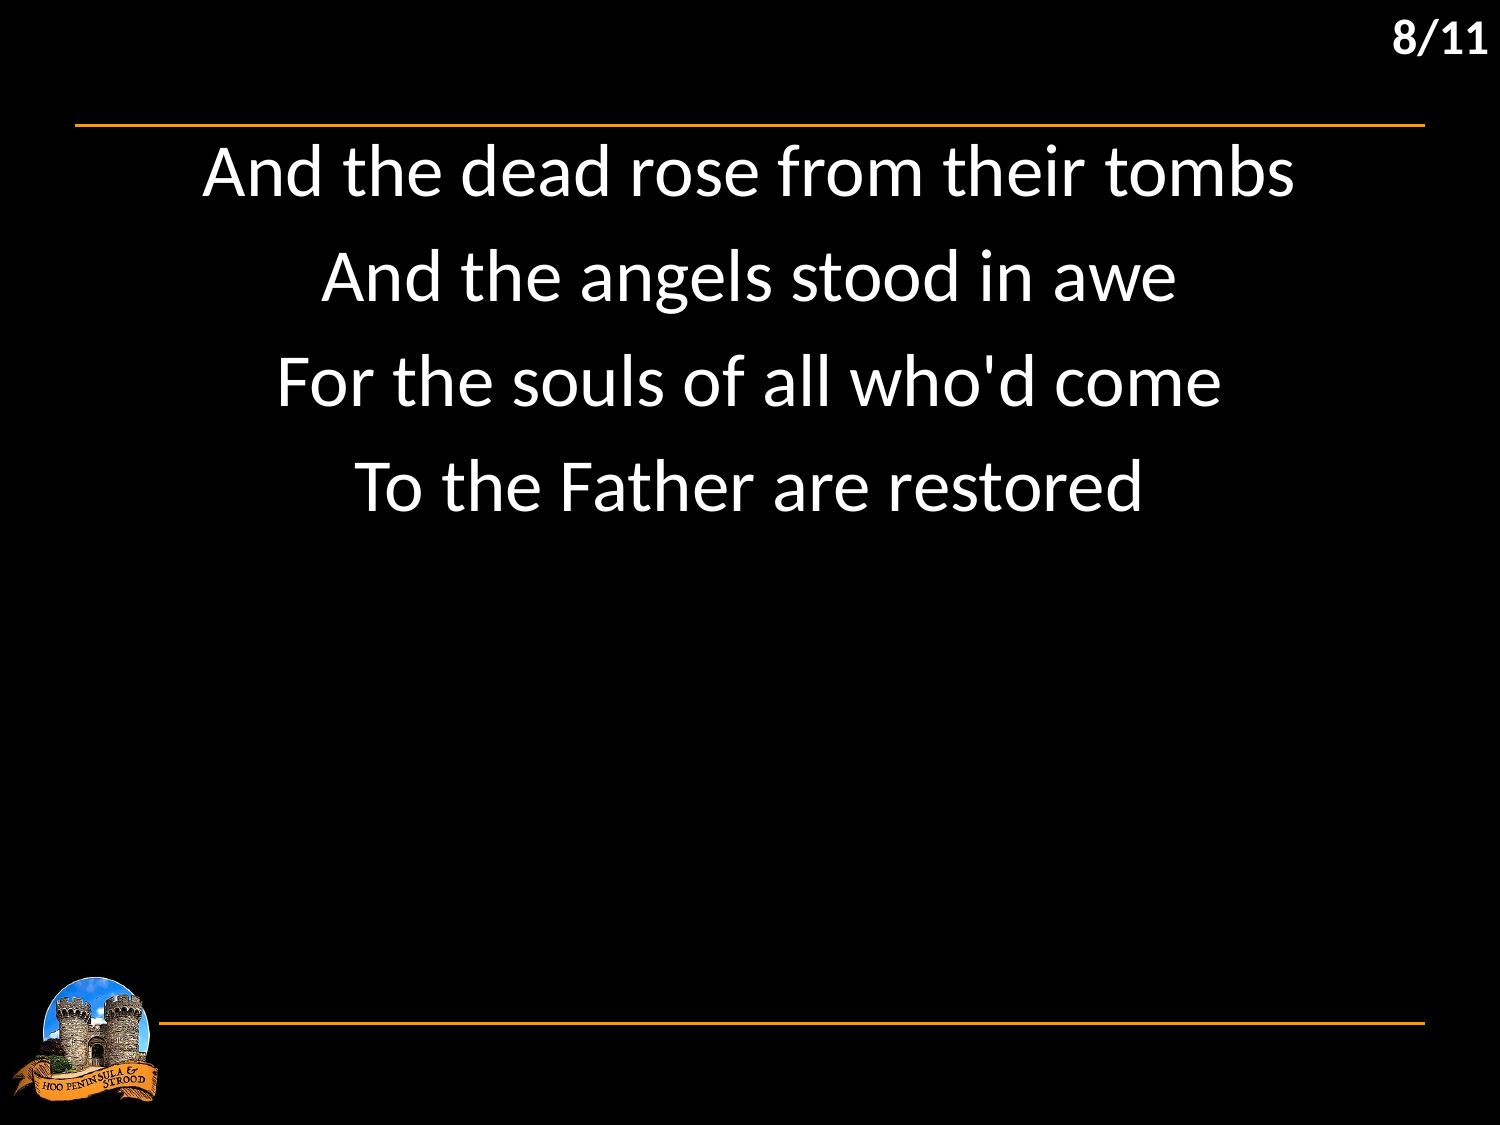

8/11
And the dead rose from their tombs
And the angels stood in awe
For the souls of all who'd come
To the Father are restored